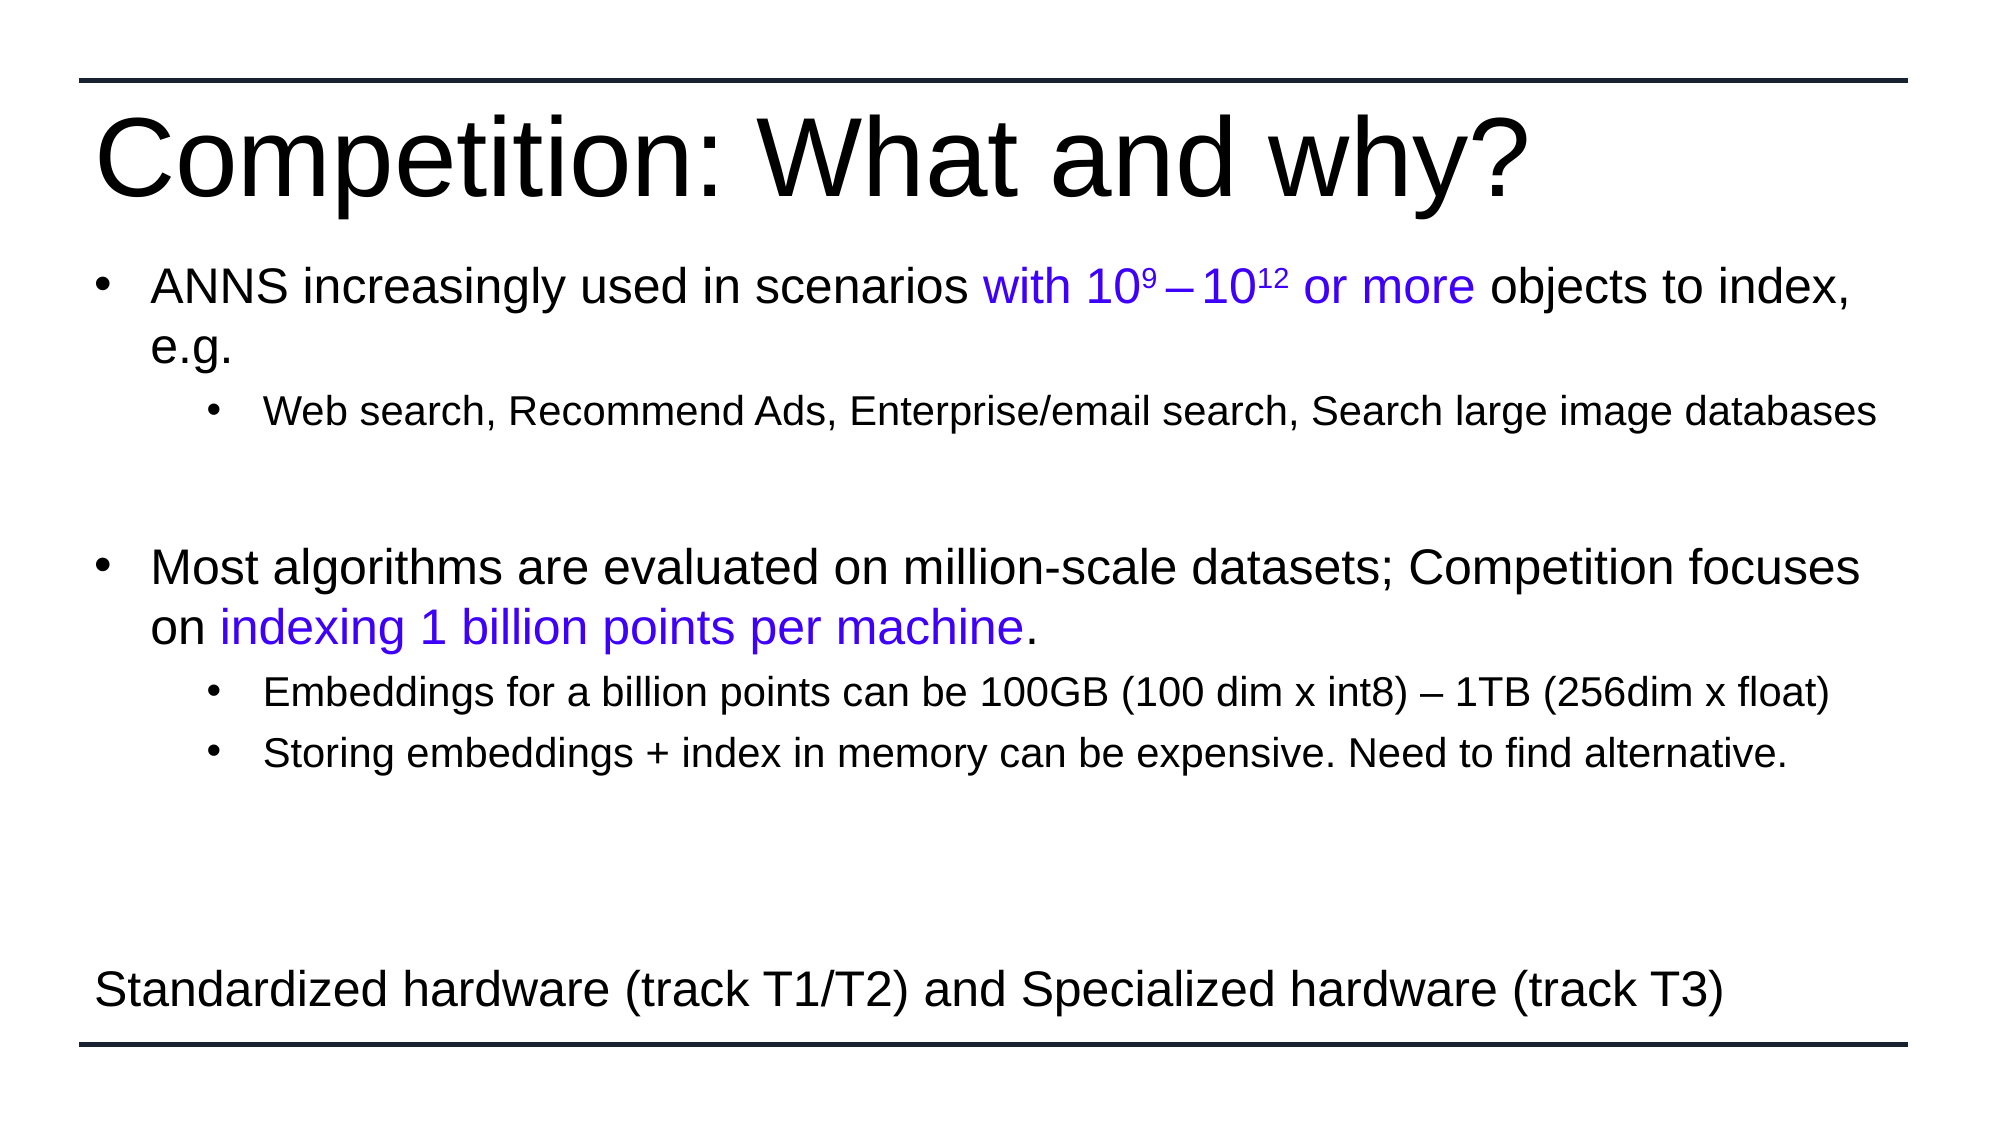

# Competition: What and why?
ANNS increasingly used in scenarios with 109 – 1012 or more objects to index, e.g.
Web search, Recommend Ads, Enterprise/email search, Search large image databases

Most algorithms are evaluated on million-scale datasets; Competition focuses on indexing 1 billion points per machine.
Embeddings for a billion points can be 100GB (100 dim x int8) – 1TB (256dim x float)
Storing embeddings + index in memory can be expensive. Need to find alternative.

Standardized hardware (track T1/T2) and Specialized hardware (track T3)